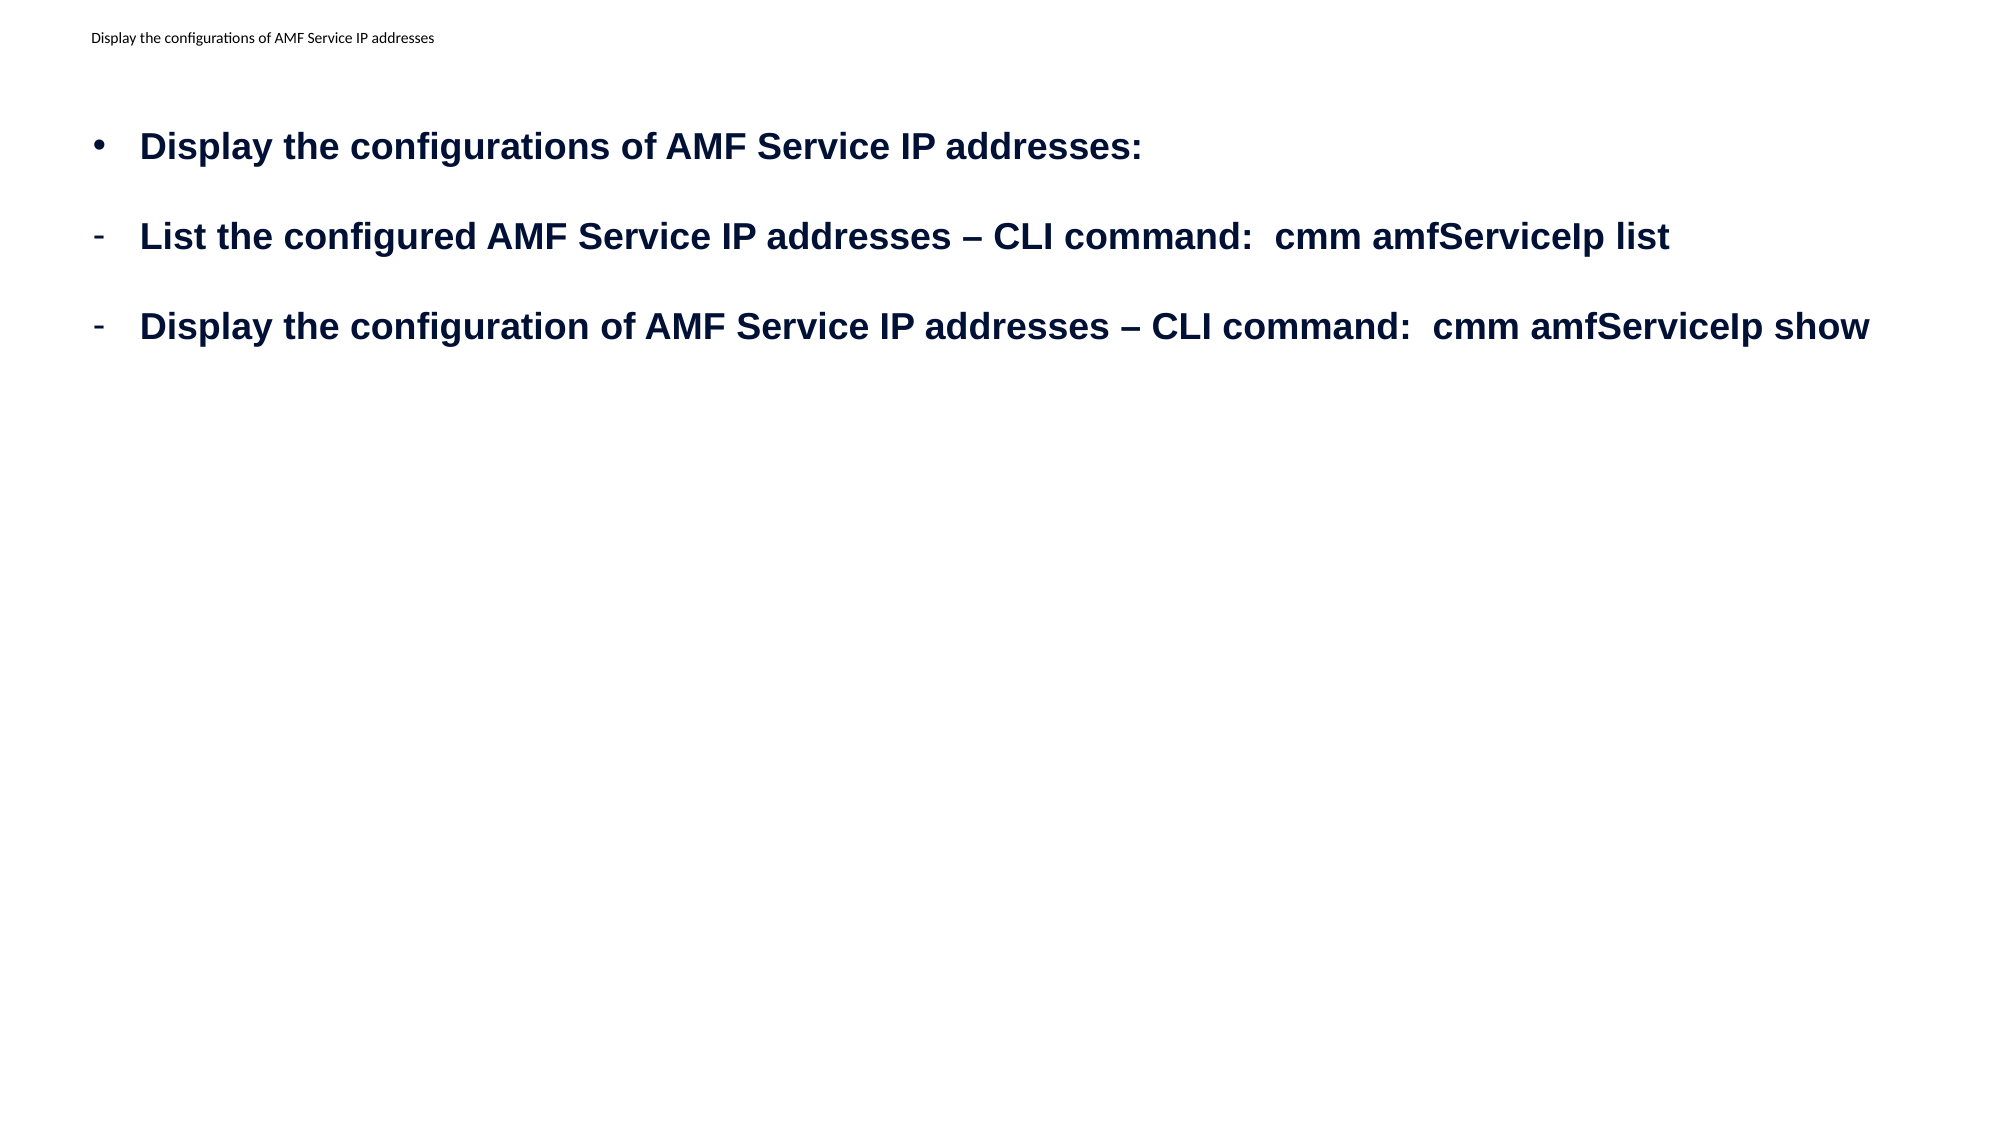

# Display the configurations of AMF Service IP addresses
Display the configurations of AMF Service IP addresses:

List the configured AMF Service IP addresses – CLI command:  cmm amfServiceIp list

Display the configuration of AMF Service IP addresses – CLI command:  cmm amfServiceIp show